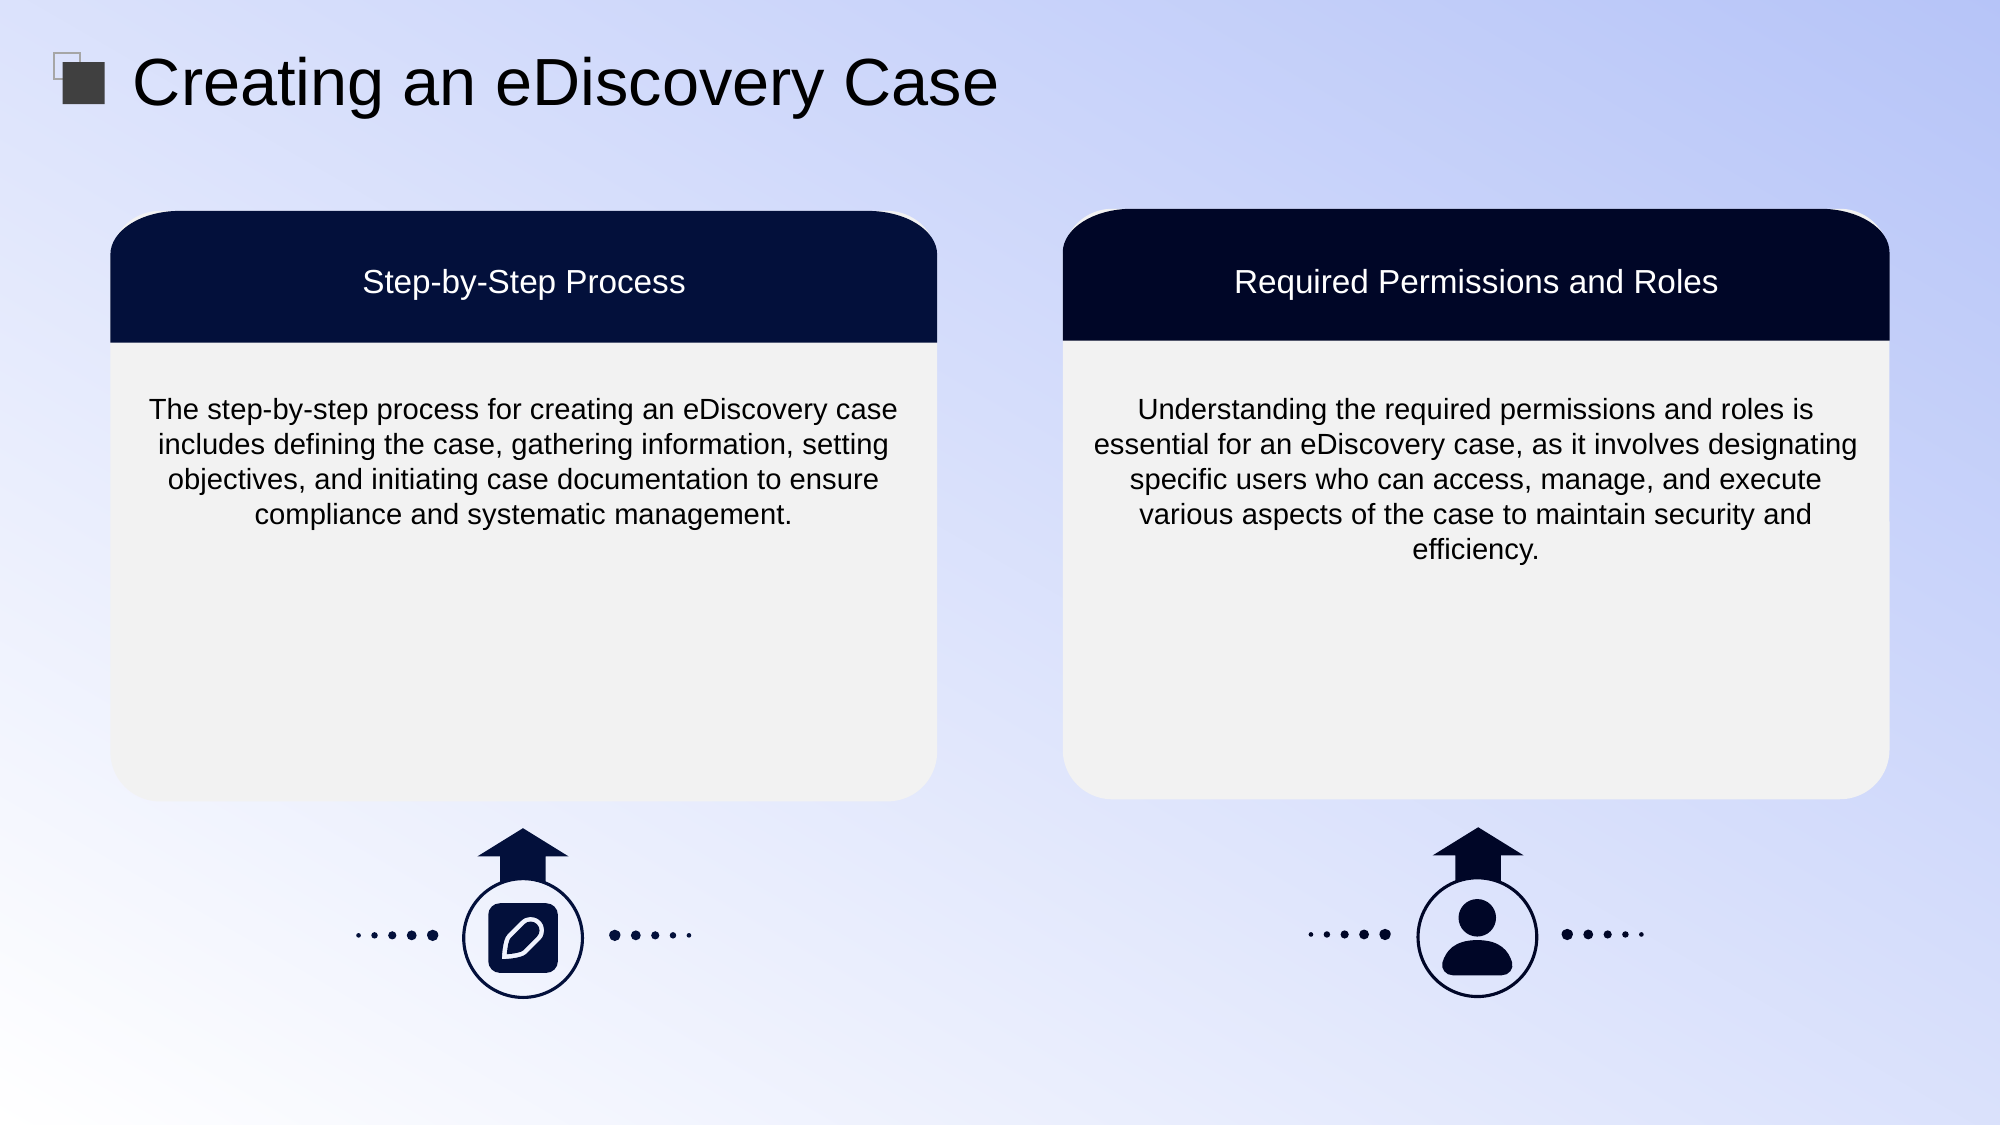

Creating an eDiscovery Case

Step-by-Step Process
Required Permissions and Roles
The step-by-step process for creating an eDiscovery case includes defining the case, gathering information, setting objectives, and initiating case documentation to ensure compliance and systematic management.
Understanding the required permissions and roles is essential for an eDiscovery case, as it involves designating specific users who can access, manage, and execute various aspects of the case to maintain security and efficiency.